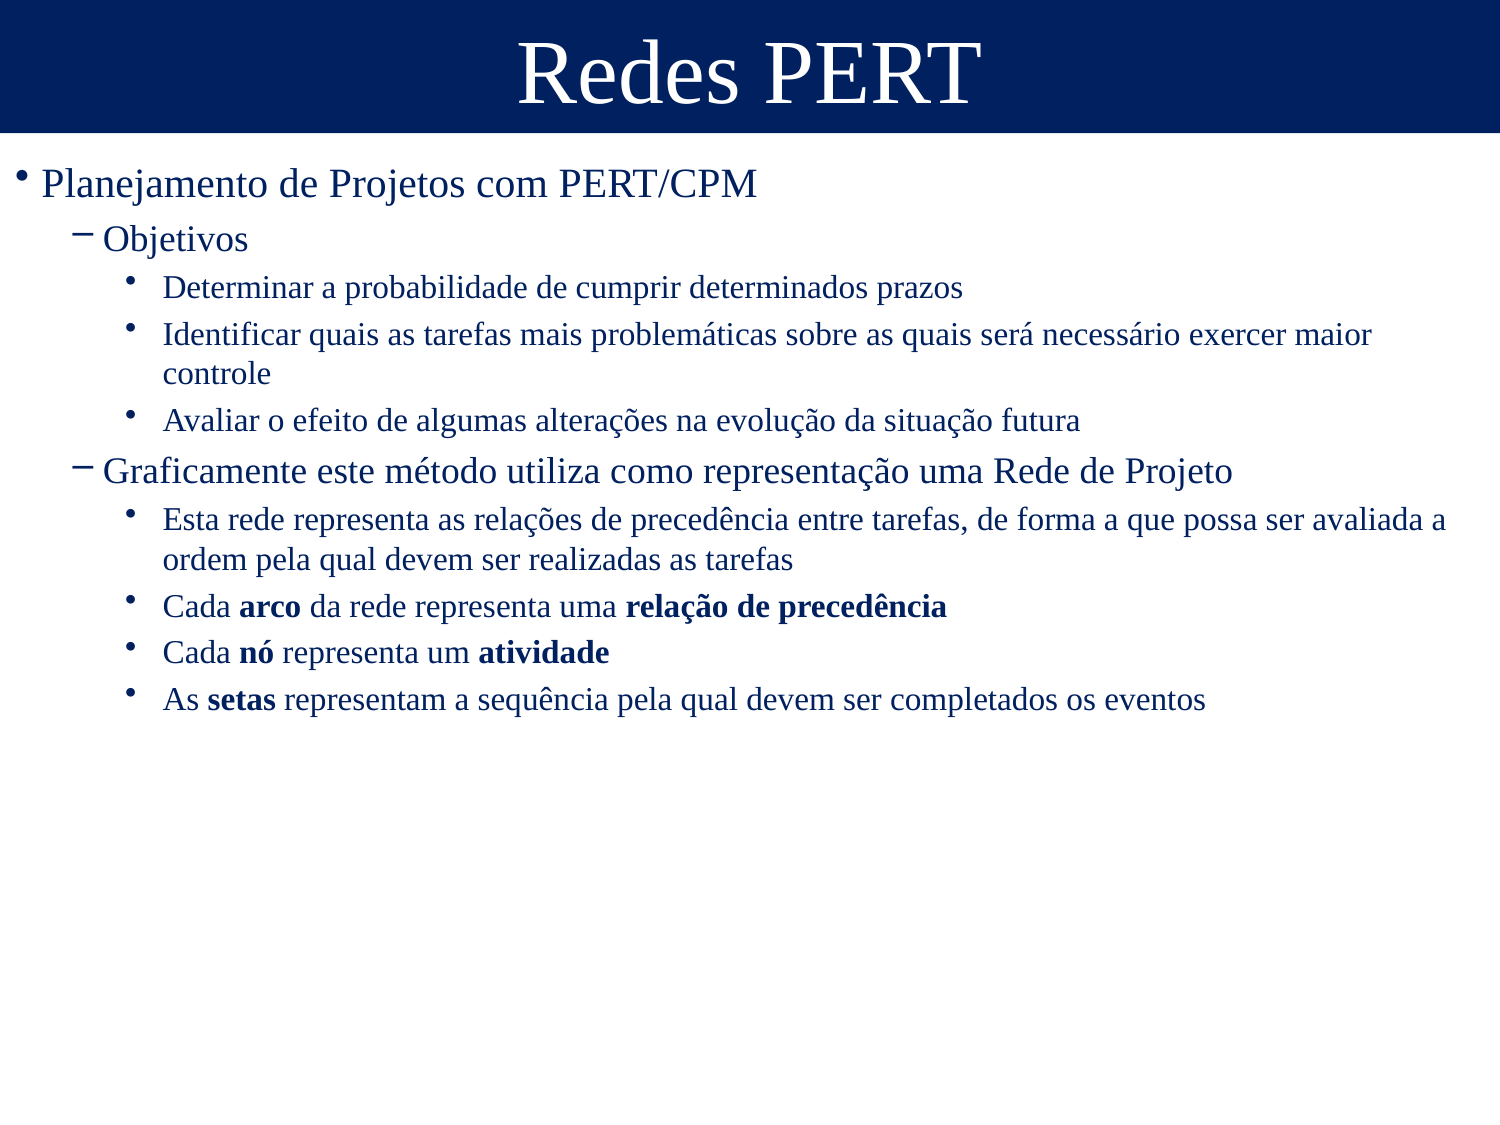

Redes PERT
Planejamento de Projetos com PERT/CPM
Objetivos
Determinar a probabilidade de cumprir determinados prazos
Identificar quais as tarefas mais problemáticas sobre as quais será necessário exercer maior controle
Avaliar o efeito de algumas alterações na evolução da situação futura
Graficamente este método utiliza como representação uma Rede de Projeto
Esta rede representa as relações de precedência entre tarefas, de forma a que possa ser avaliada a ordem pela qual devem ser realizadas as tarefas
Cada arco da rede representa uma relação de precedência
Cada nó representa um atividade
As setas representam a sequência pela qual devem ser completados os eventos